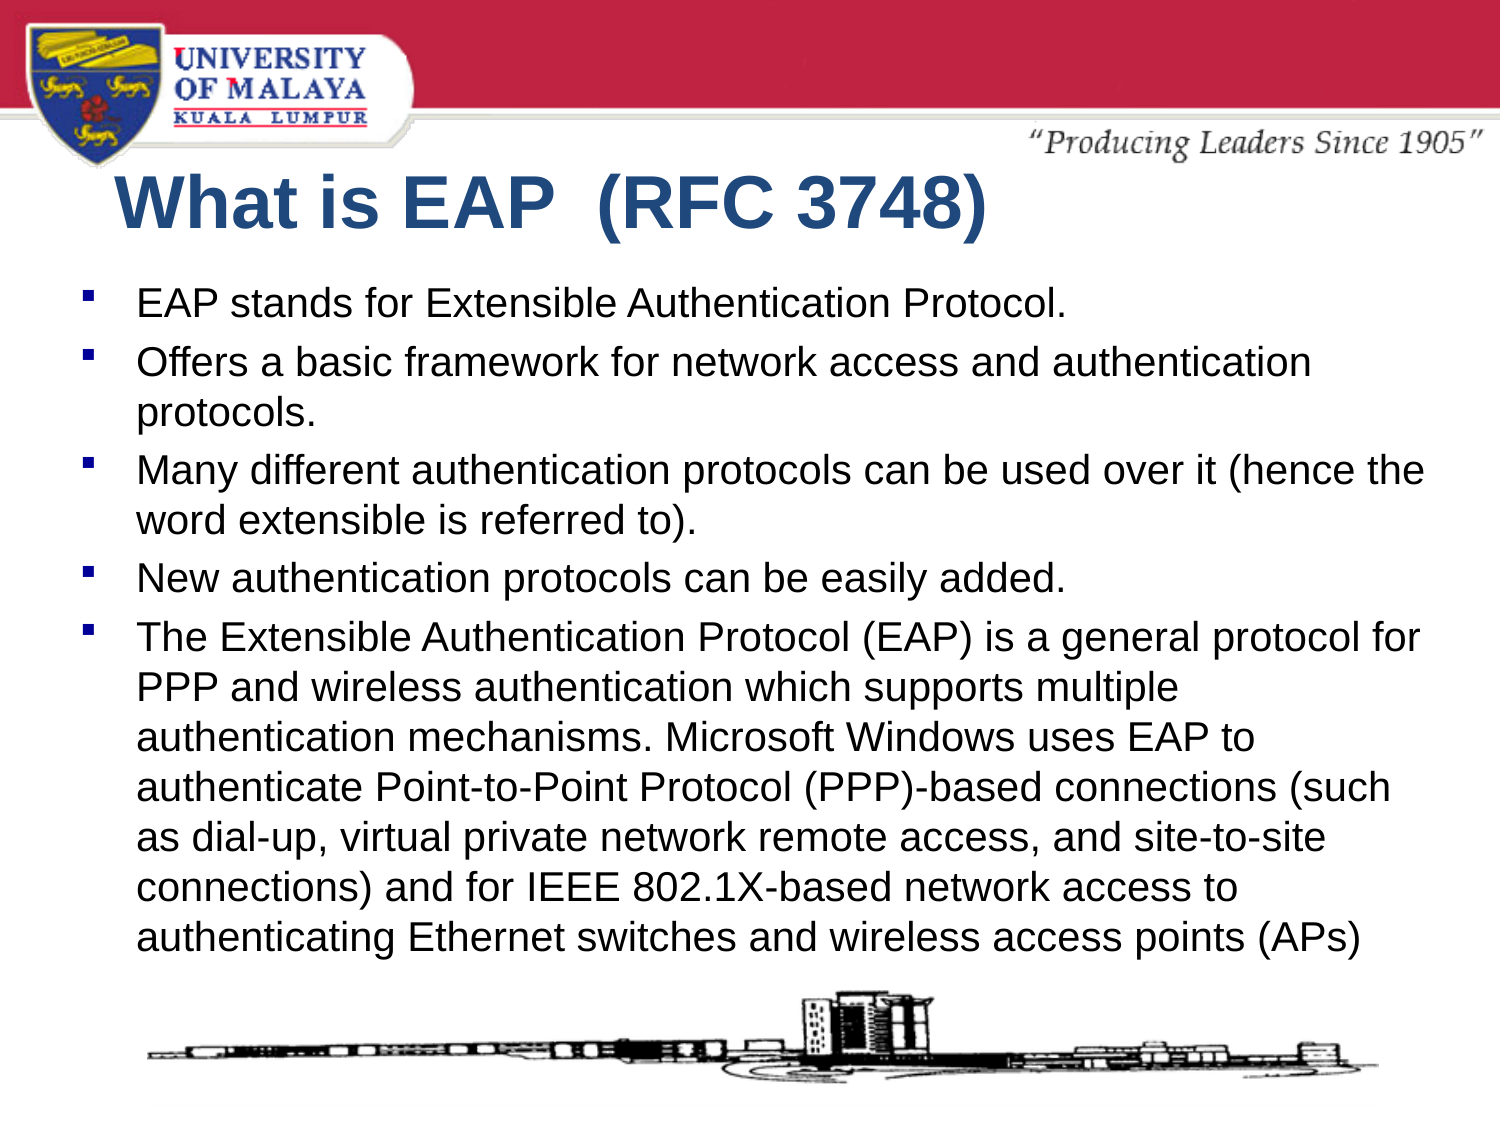

# What is EAP  (RFC 3748)
EAP stands for Extensible Authentication Protocol.
Offers a basic framework for network access and authentication protocols.
Many different authentication protocols can be used over it (hence the word extensible is referred to).
New authentication protocols can be easily added.
The Extensible Authentication Protocol (EAP) is a general protocol for PPP and wireless authentication which supports multiple authentication mechanisms. Microsoft Windows uses EAP to authenticate Point-to-Point Protocol (PPP)-based connections (such as dial-up, virtual private network remote access, and site-to-site connections) and for IEEE 802.1X-based network access to authenticating Ethernet switches and wireless access points (APs)